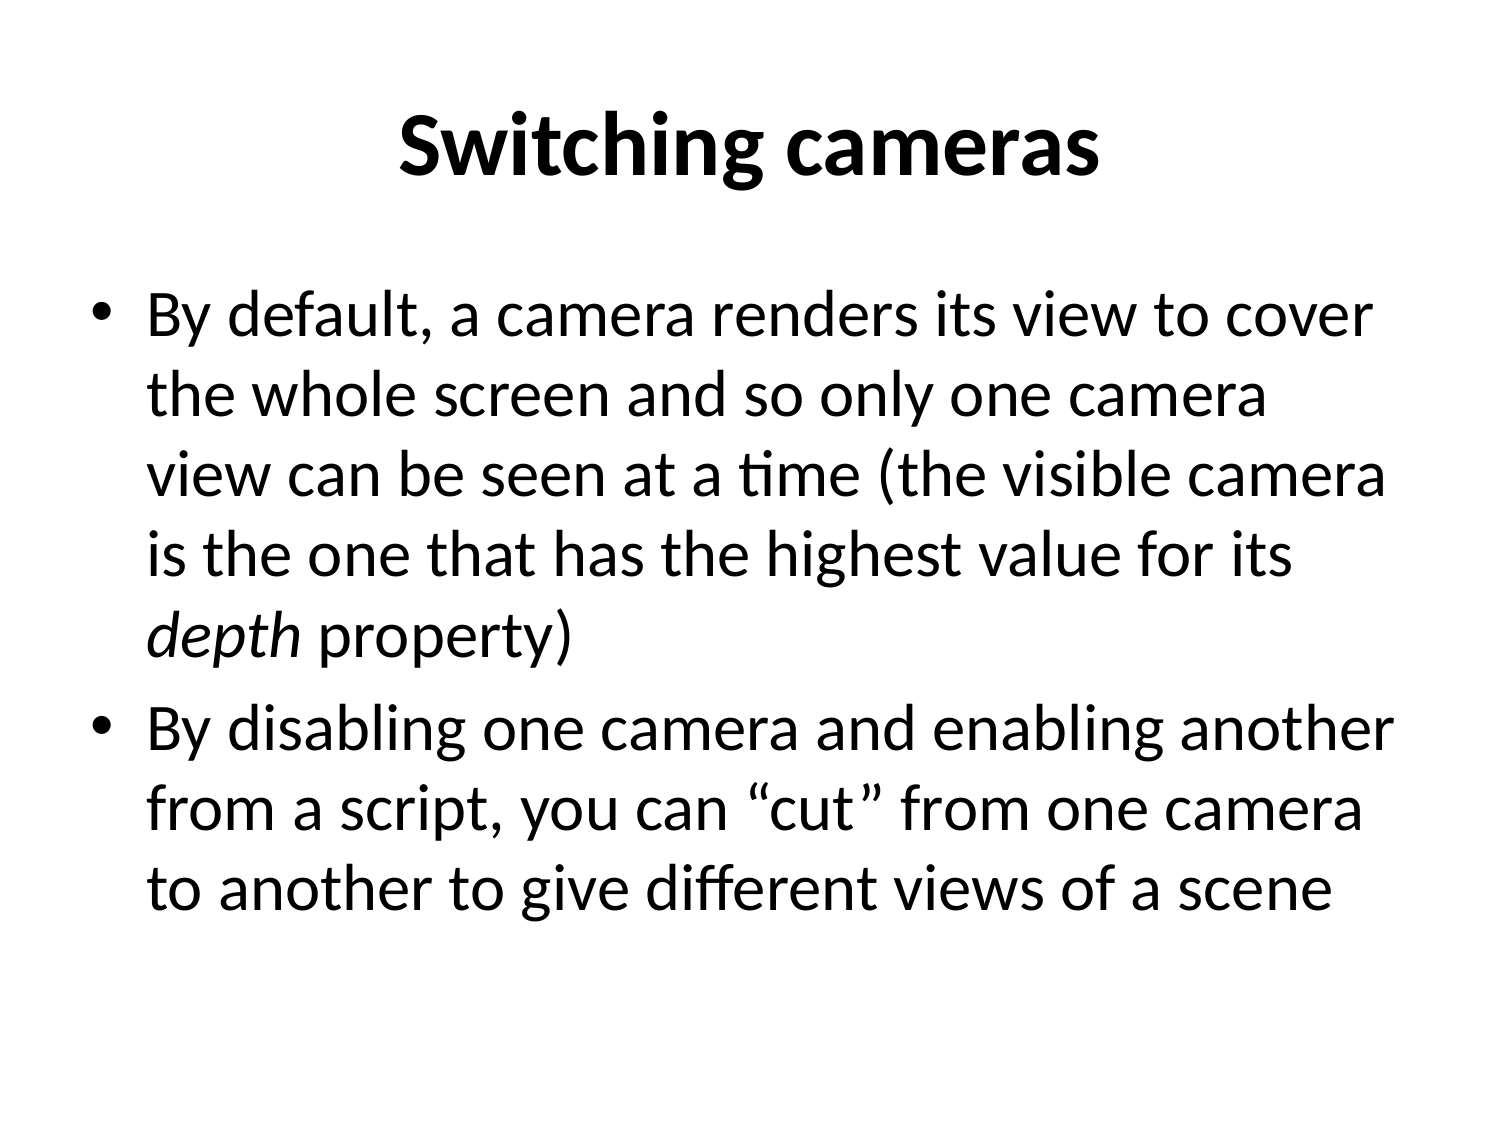

# Switching cameras
By default, a camera renders its view to cover the whole screen and so only one camera view can be seen at a time (the visible camera is the one that has the highest value for its depth property)
By disabling one camera and enabling another from a script, you can “cut” from one camera to another to give different views of a scene